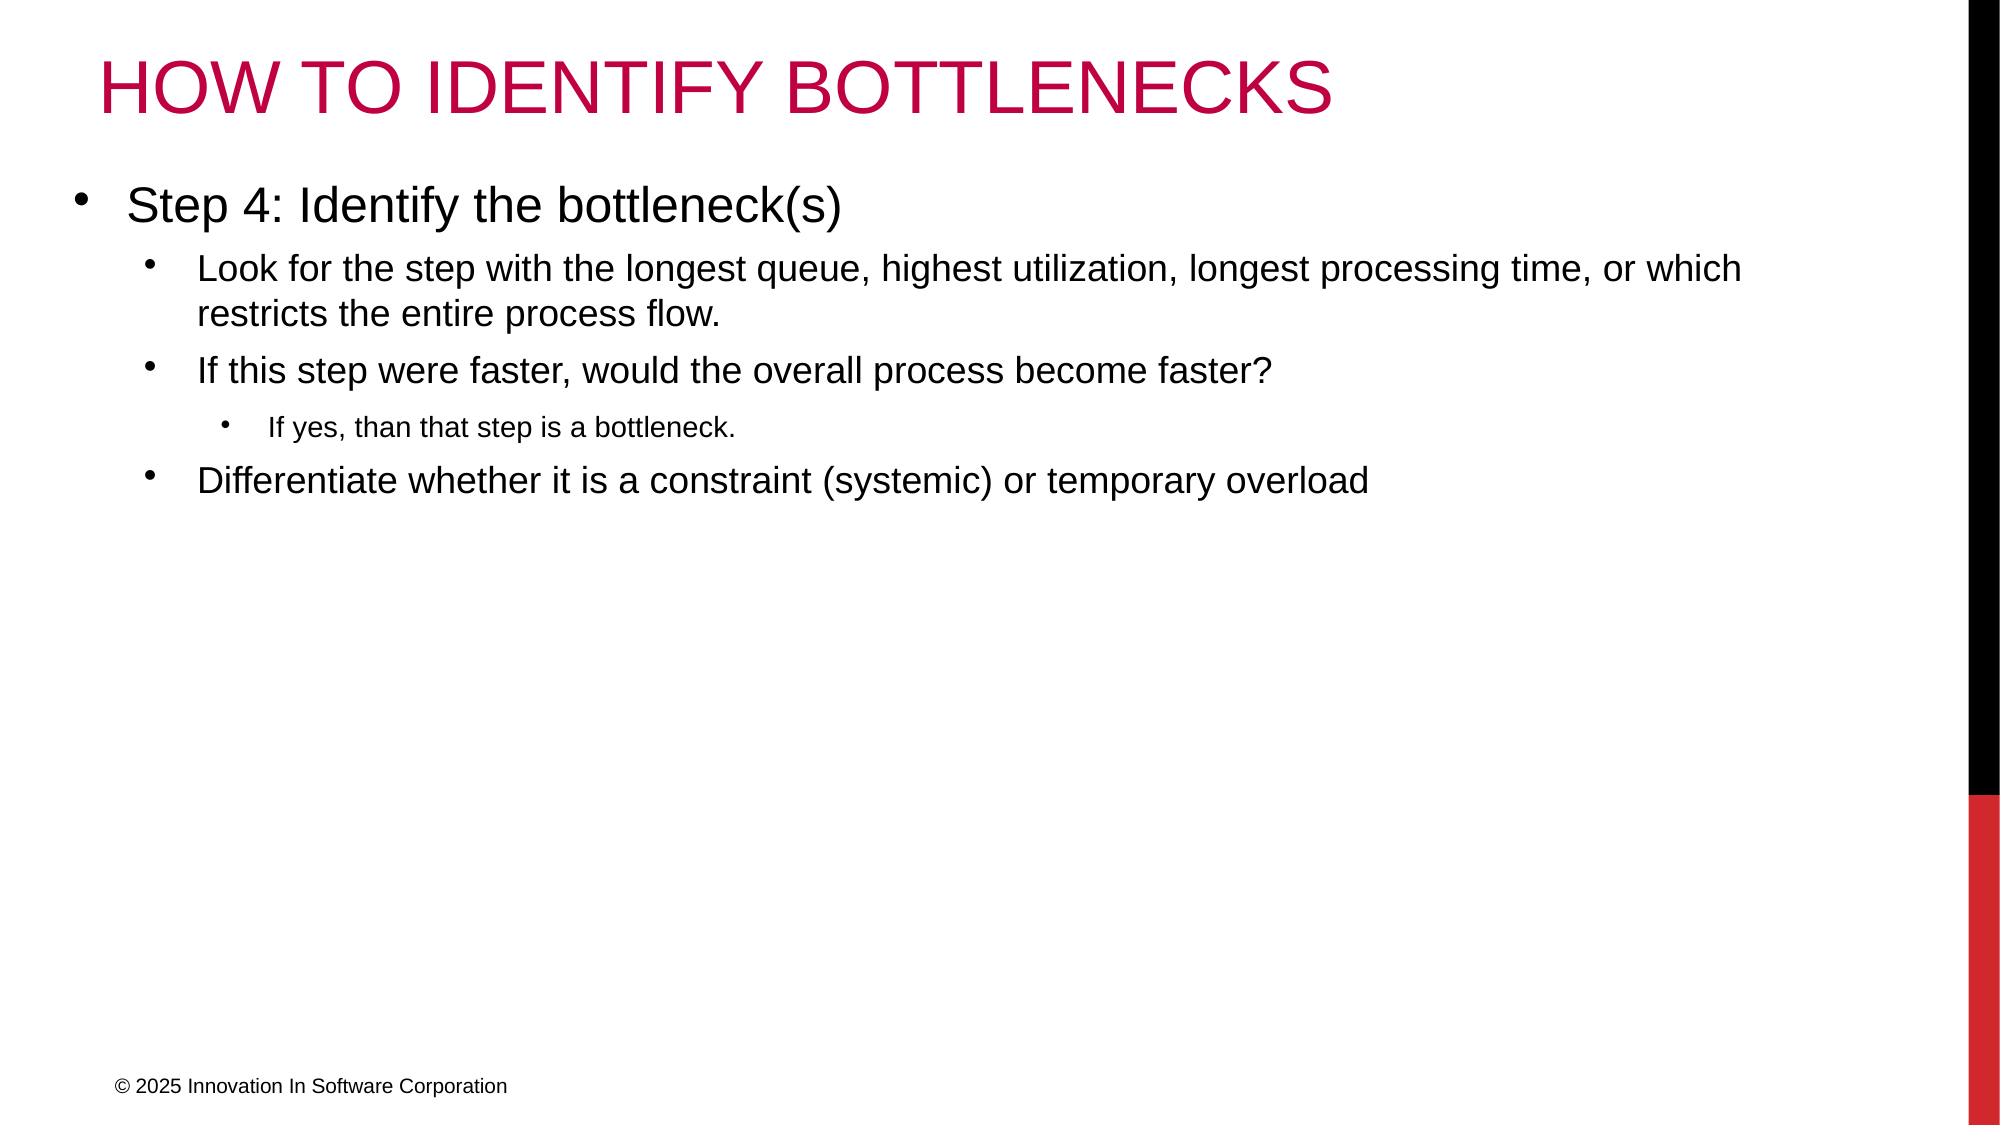

# How to Identify Bottlenecks
Step 4: Identify the bottleneck(s)
Look for the step with the longest queue, highest utilization, longest processing time, or which restricts the entire process flow.
If this step were faster, would the overall process become faster?
If yes, than that step is a bottleneck.
Differentiate whether it is a constraint (systemic) or temporary overload

© 2025 Innovation In Software Corporation